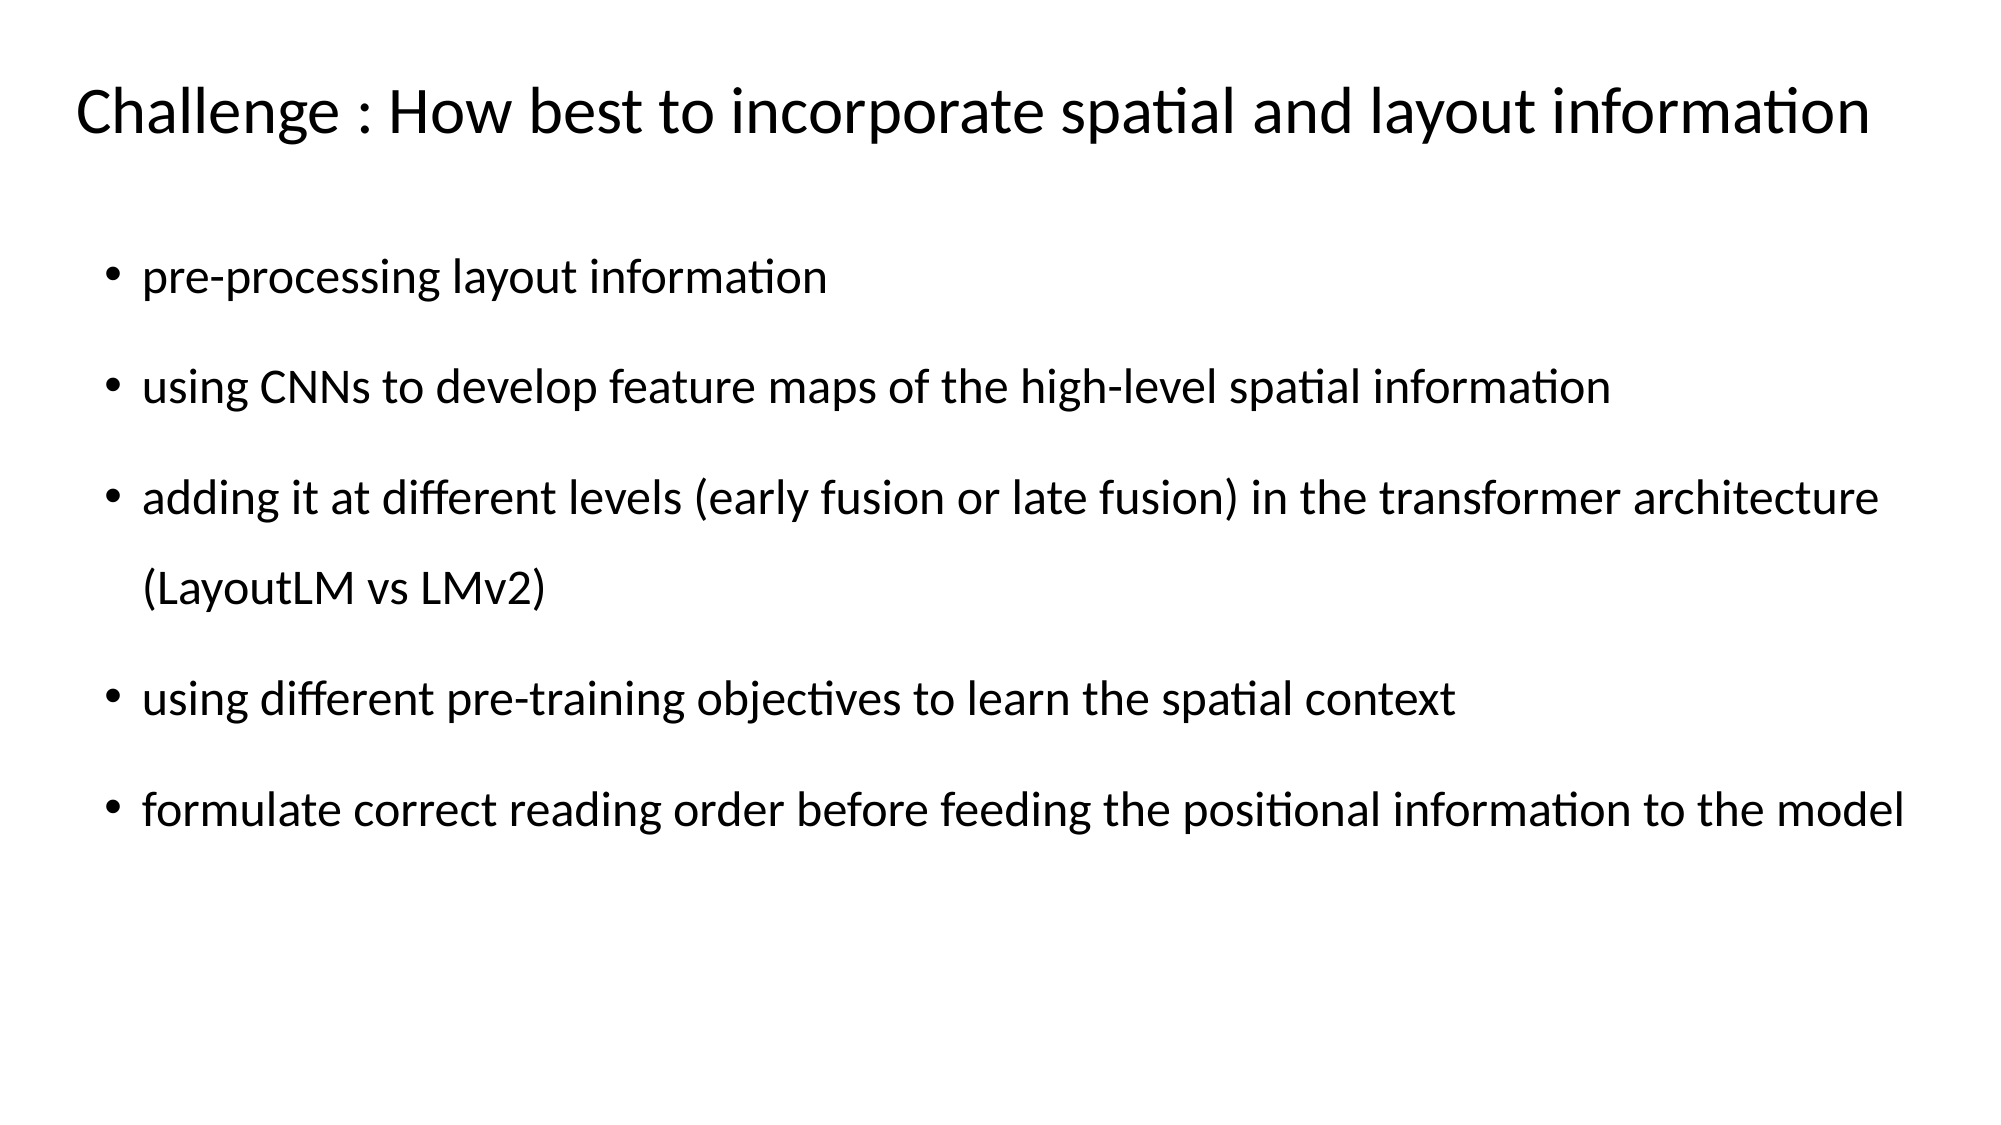

# Challenge : How best to incorporate spatial and layout information
pre-processing layout information
using CNNs to develop feature maps of the high-level spatial information
adding it at different levels (early fusion or late fusion) in the transformer architecture (LayoutLM vs LMv2)
using different pre-training objectives to learn the spatial context
formulate correct reading order before feeding the positional information to the model